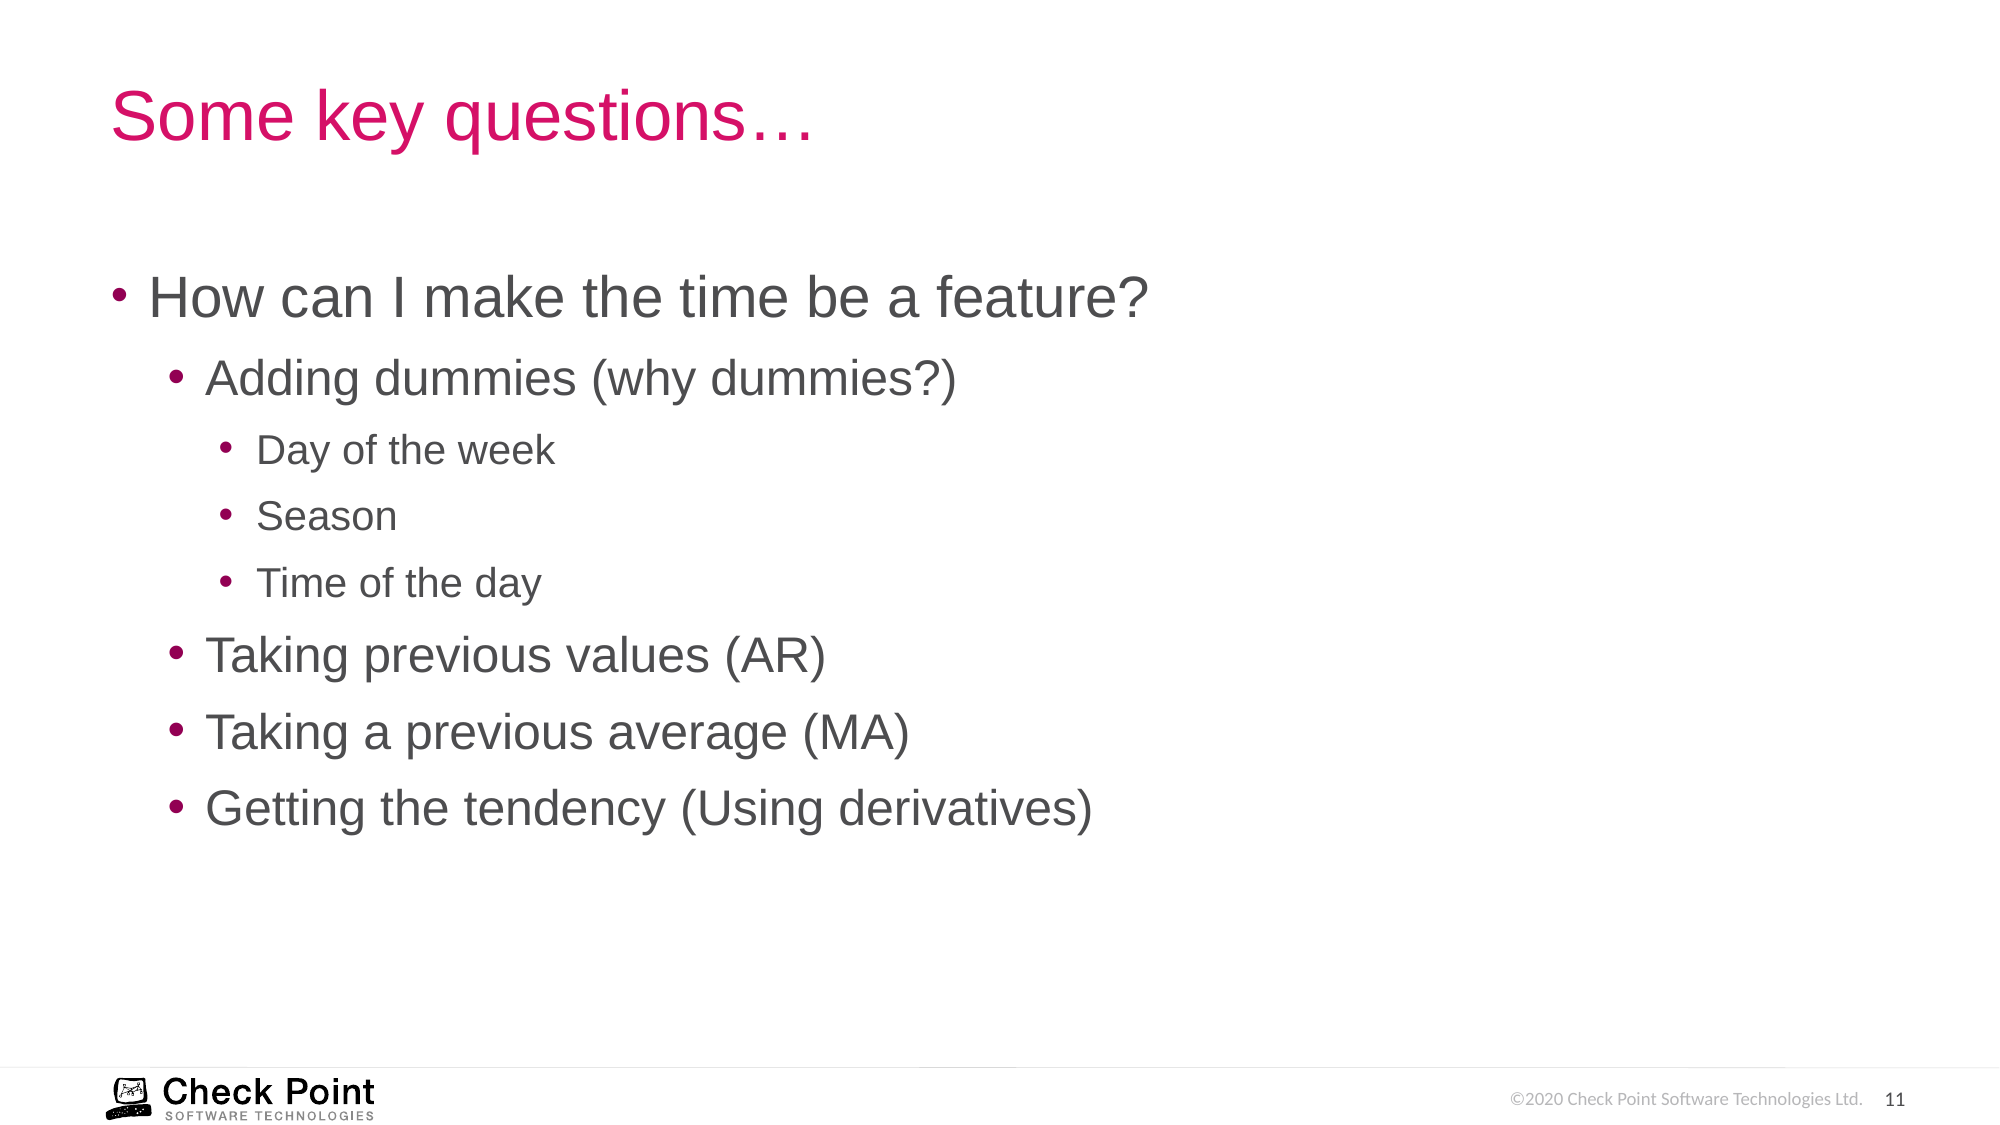

# Some key questions…
How can I make the time be a feature?
Adding dummies (why dummies?)
Day of the week
Season
Time of the day
Taking previous values (AR)
Taking a previous average (MA)
Getting the tendency (Using derivatives)